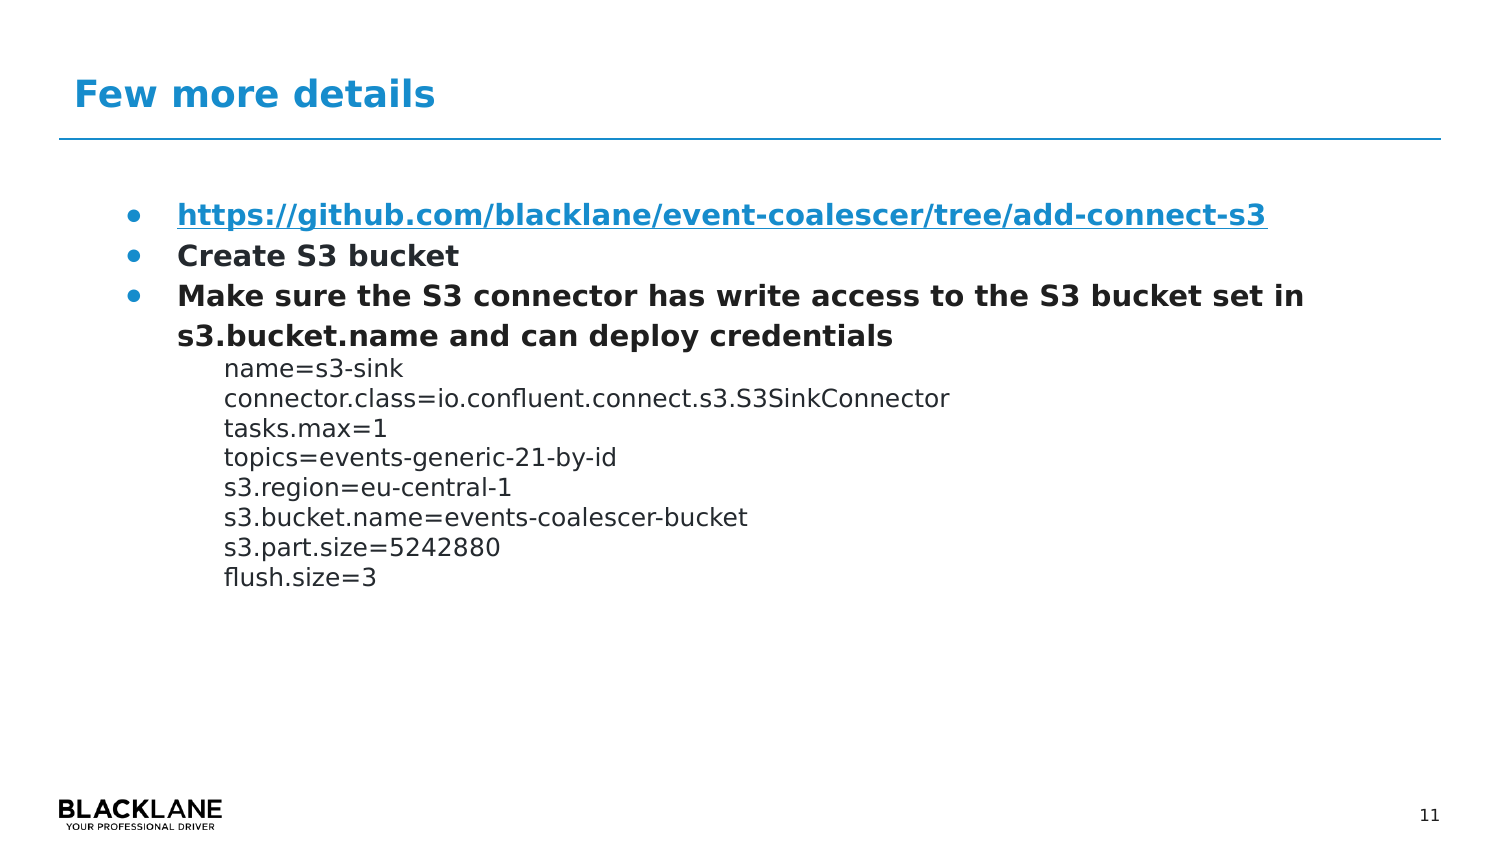

# Few more details

https://github.com/blacklane/event-coalescer/tree/add-connect-s3
Create S3 bucket
Make sure the S3 connector has write access to the S3 bucket set in s3.bucket.name and can deploy credentials
name=s3-sink
connector.class=io.confluent.connect.s3.S3SinkConnector
tasks.max=1
topics=events-generic-21-by-id
s3.region=eu-central-1
s3.bucket.name=events-coalescer-bucket
s3.part.size=5242880
flush.size=3